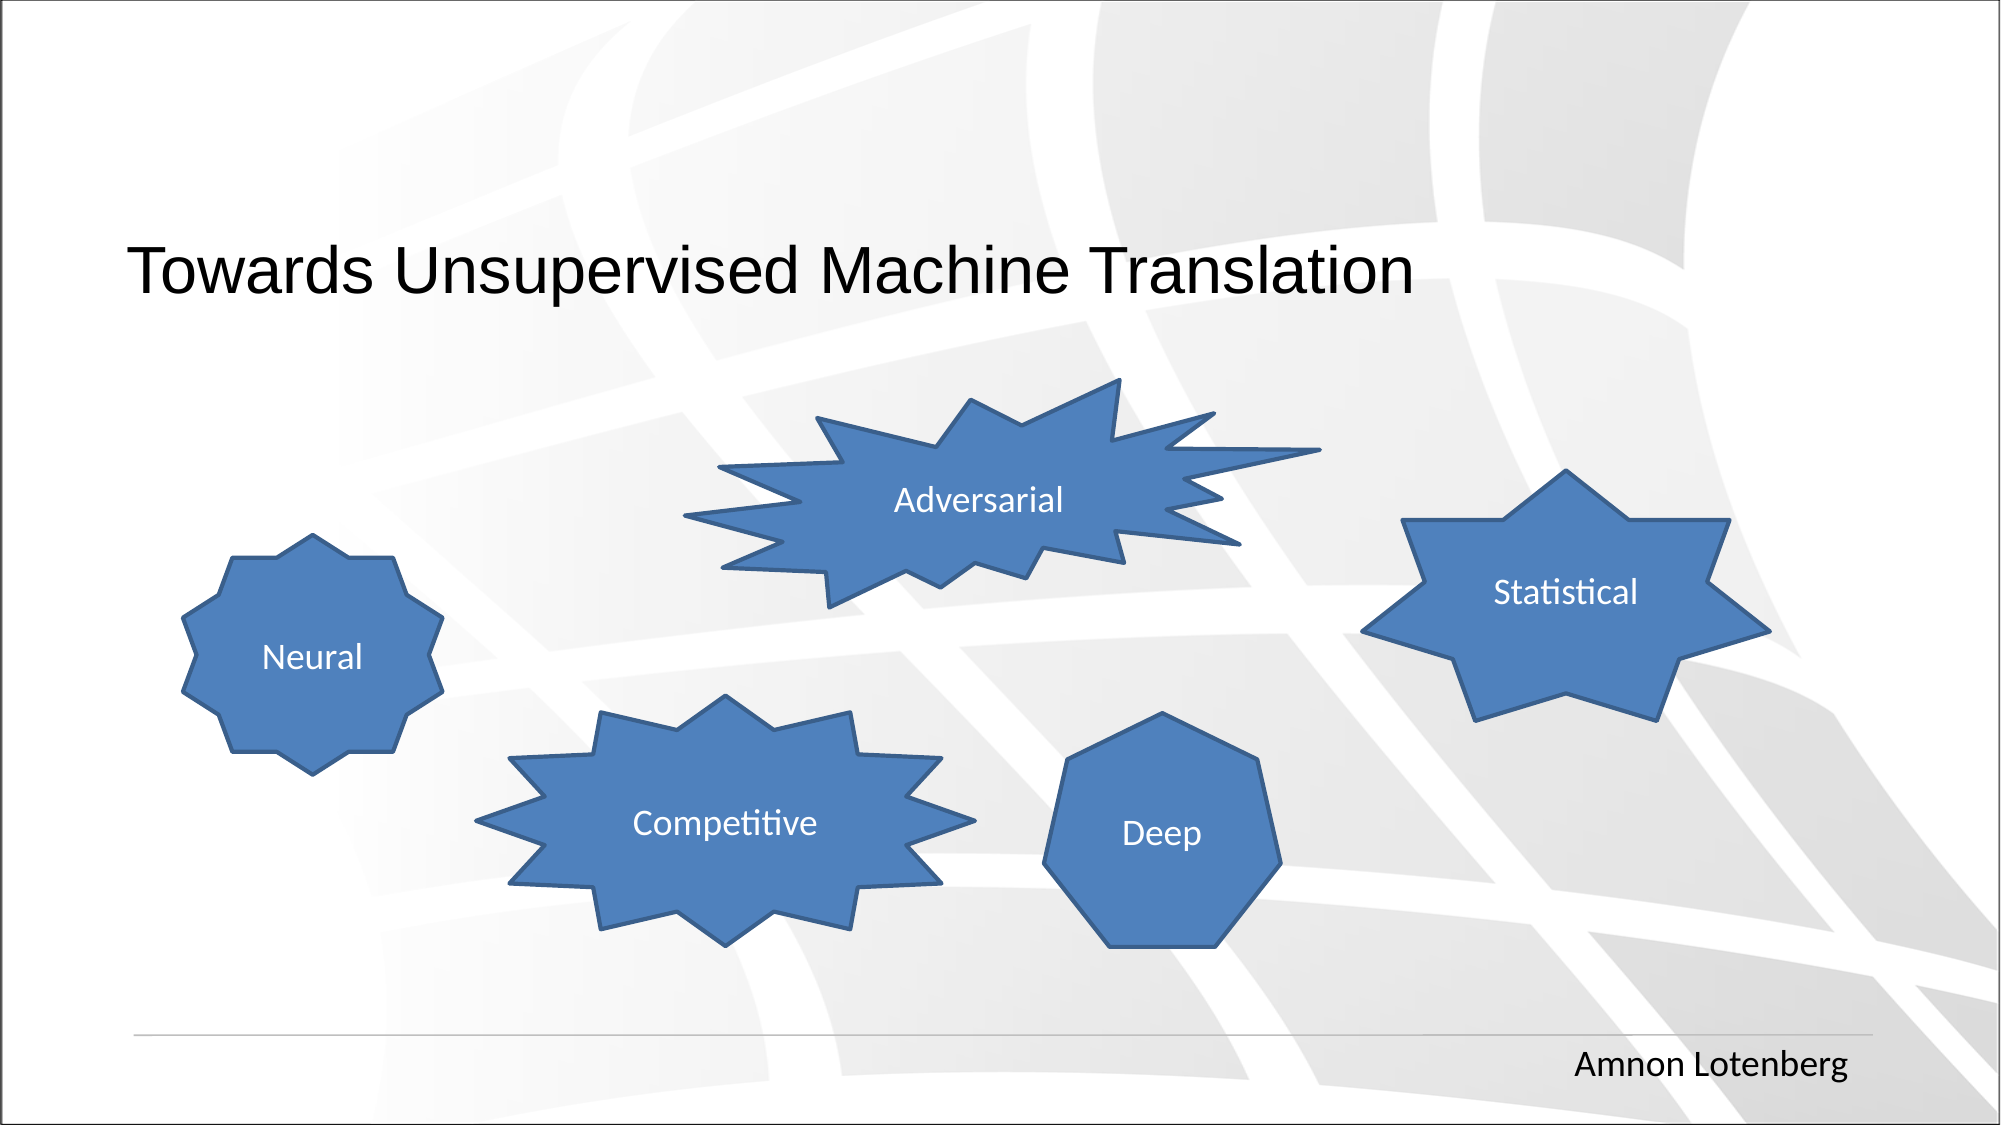

Towards Unsupervised Machine Translation
Adversarial
Statistical
Neural
Competitive
Deep
Amnon Lotenberg